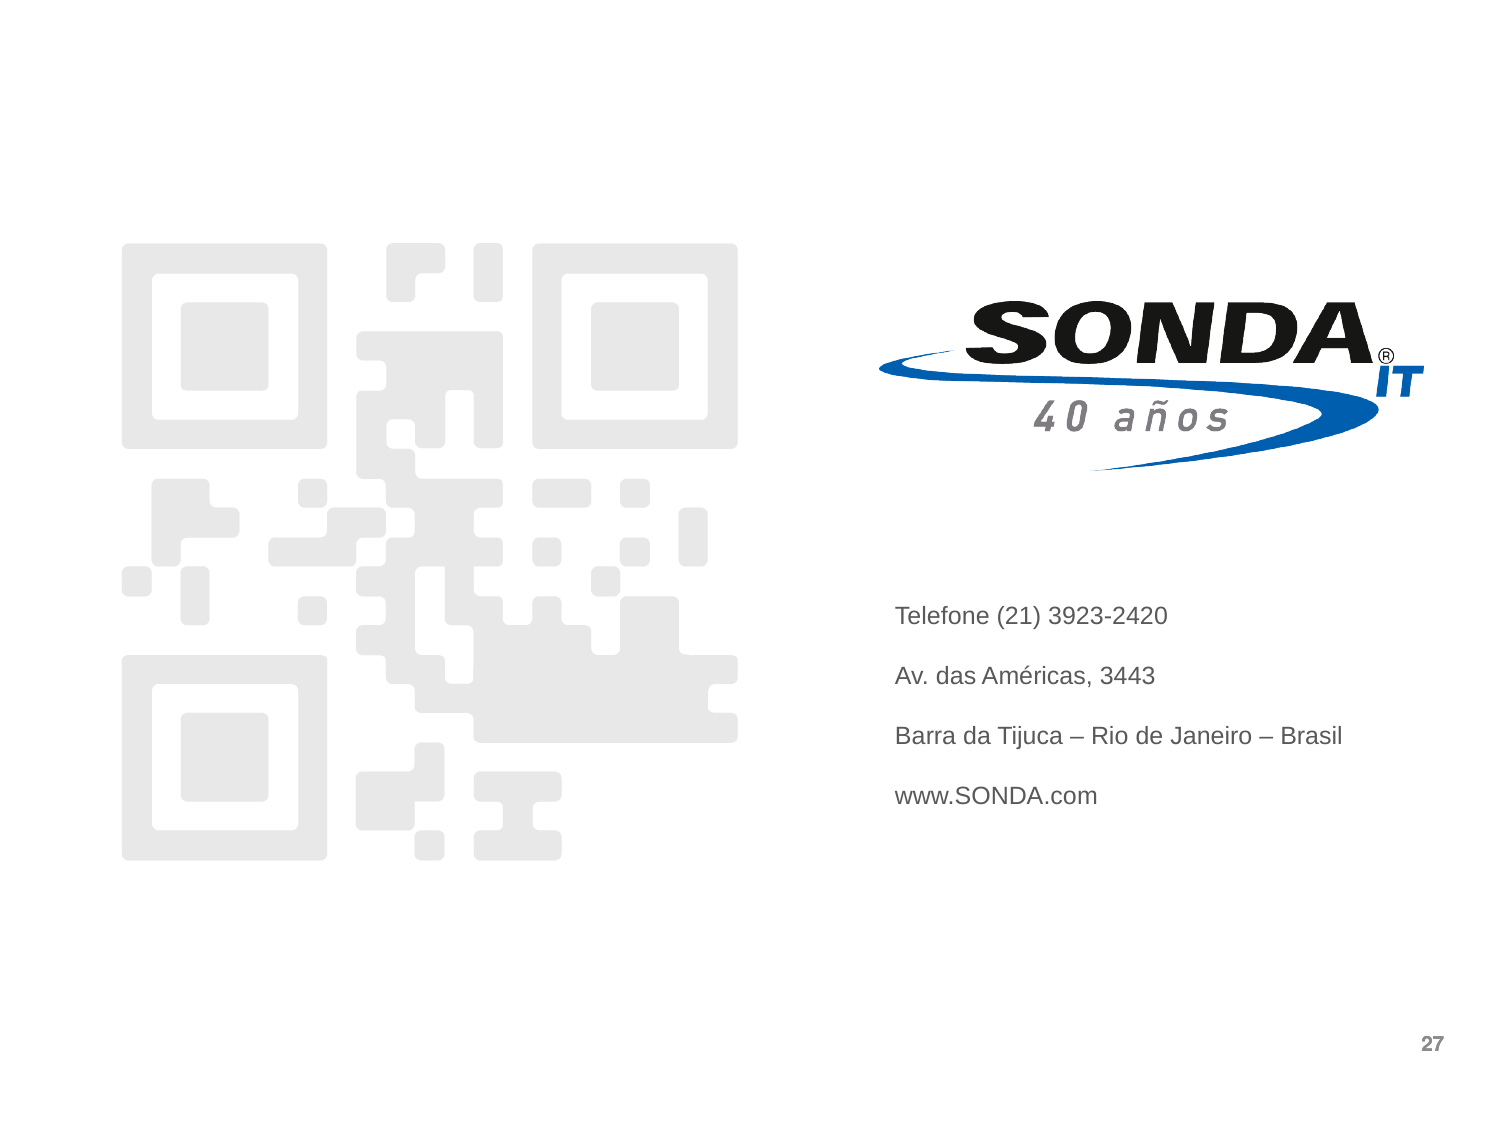

Telefone (21) 3923-2420
Av. das Américas, 3443
Barra da Tijuca – Rio de Janeiro – Brasil
www.SONDA.com